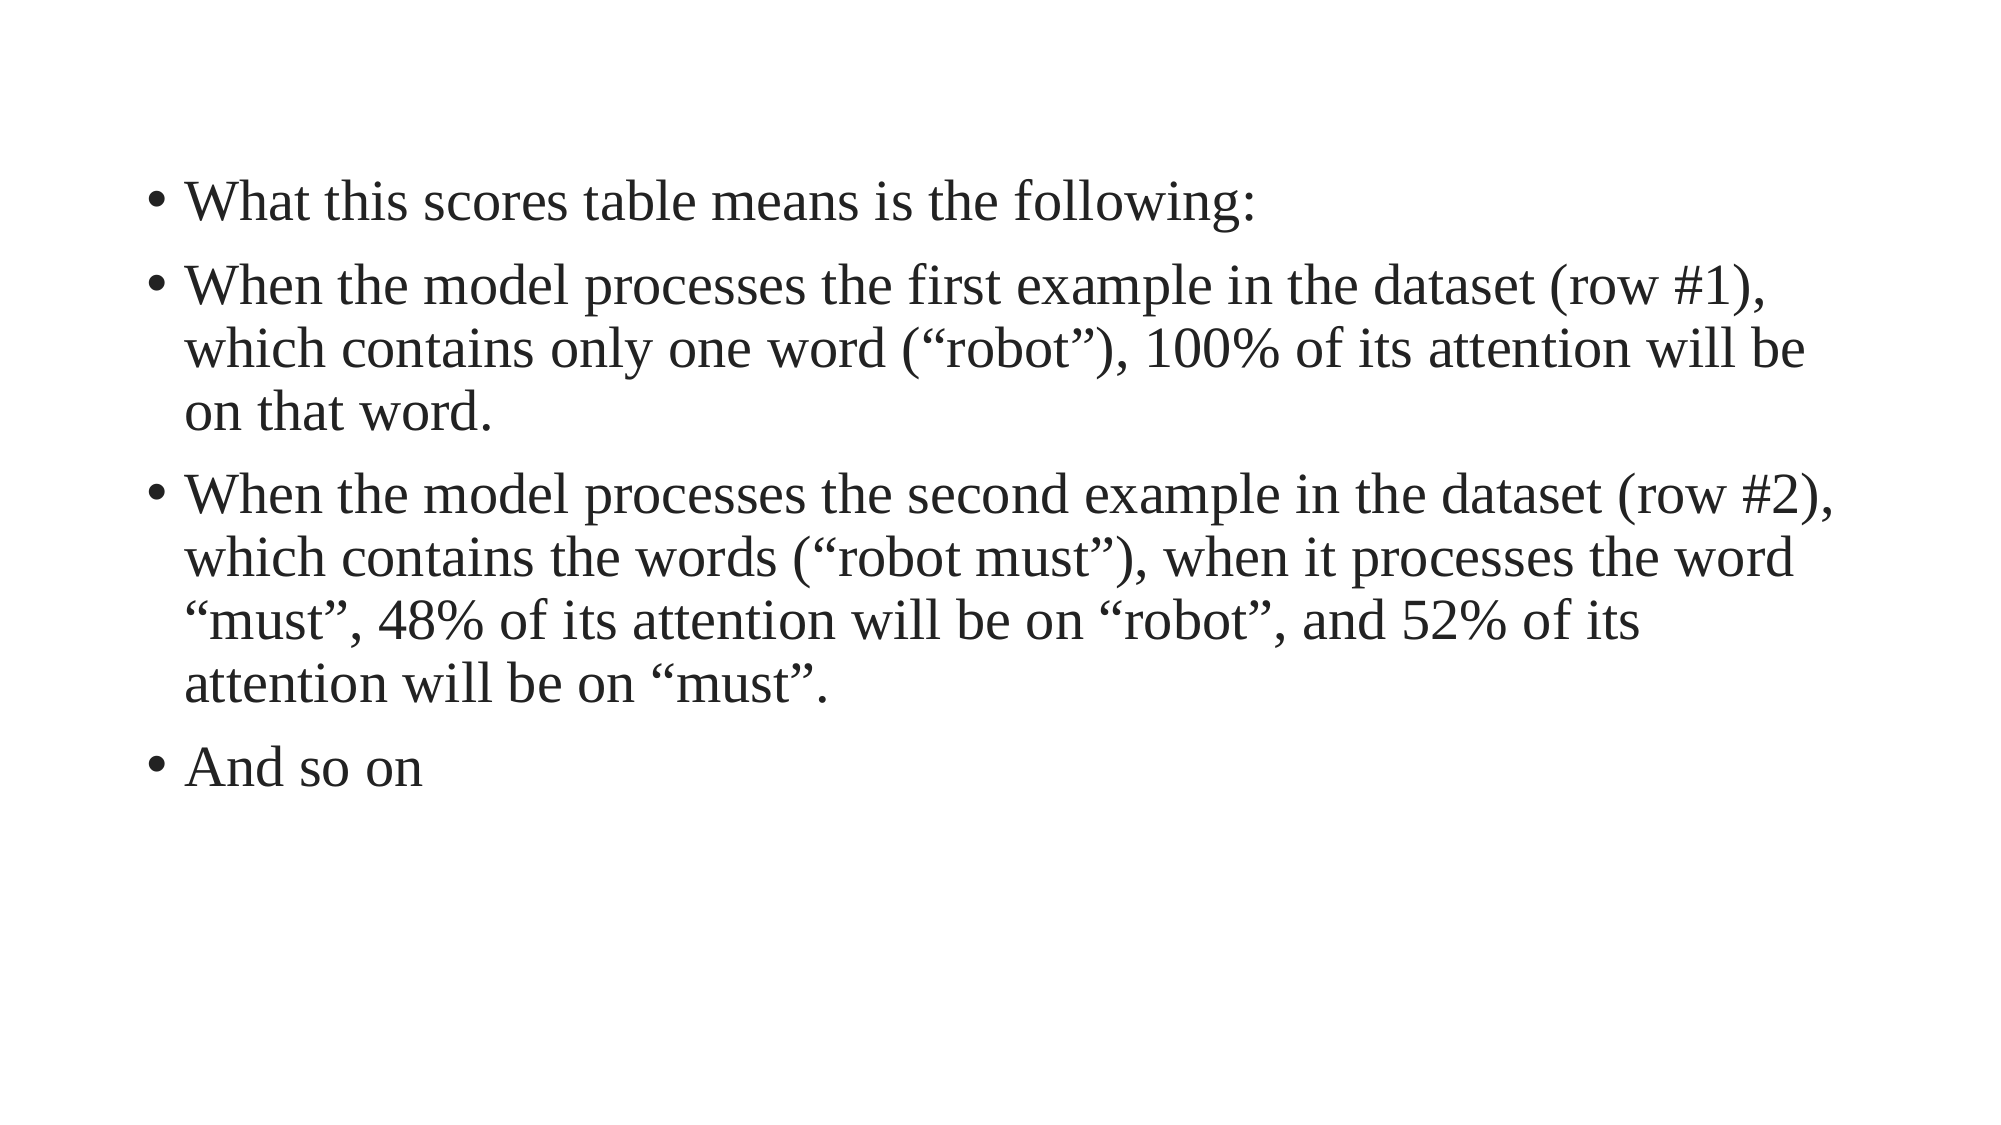

What this scores table means is the following:
When the model processes the first example in the dataset (row #1), which contains only one word (“robot”), 100% of its attention will be on that word.
When the model processes the second example in the dataset (row #2), which contains the words (“robot must”), when it processes the word “must”, 48% of its attention will be on “robot”, and 52% of its attention will be on “must”.
And so on